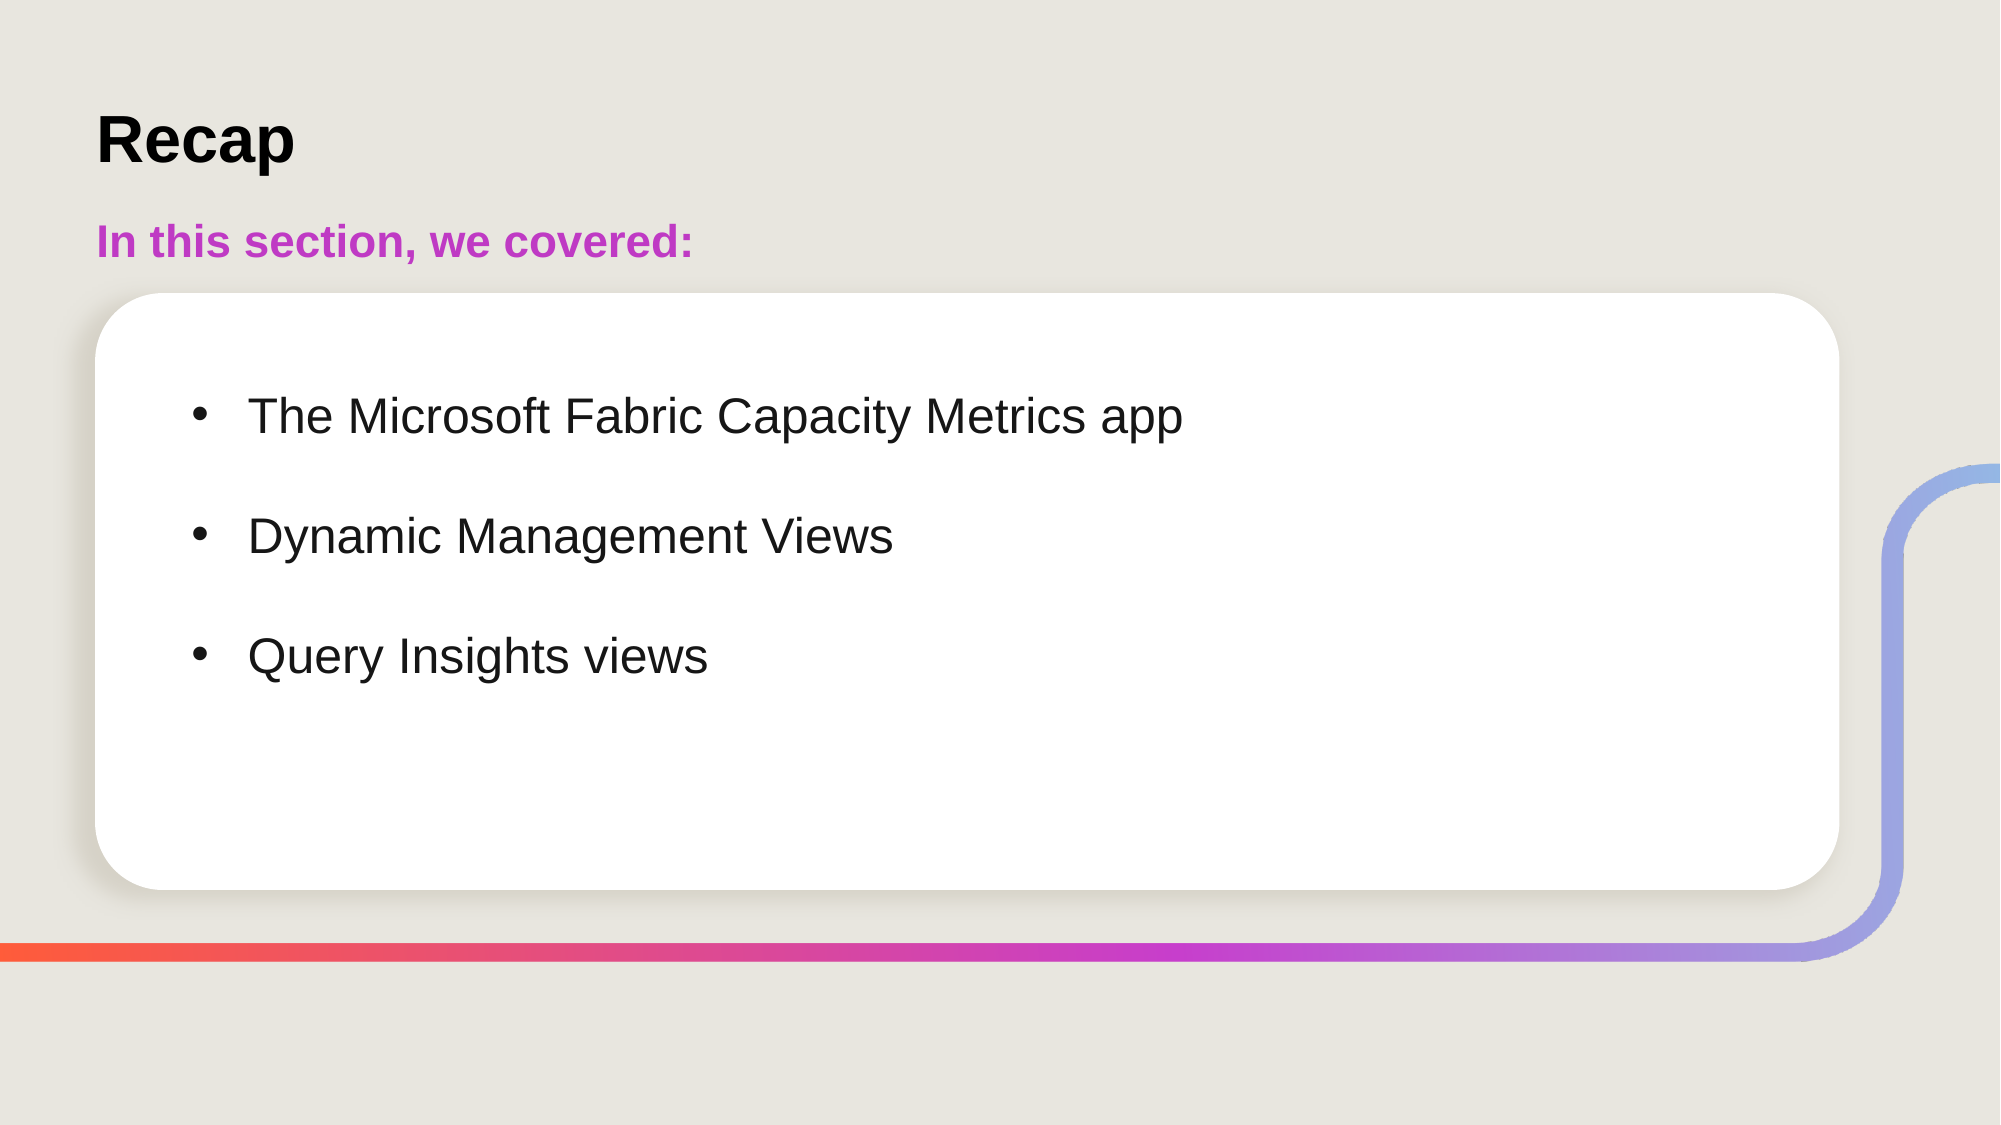

# Recap
In this section, we covered:

The Microsoft Fabric Capacity Metrics app
Dynamic Management Views
Query Insights views